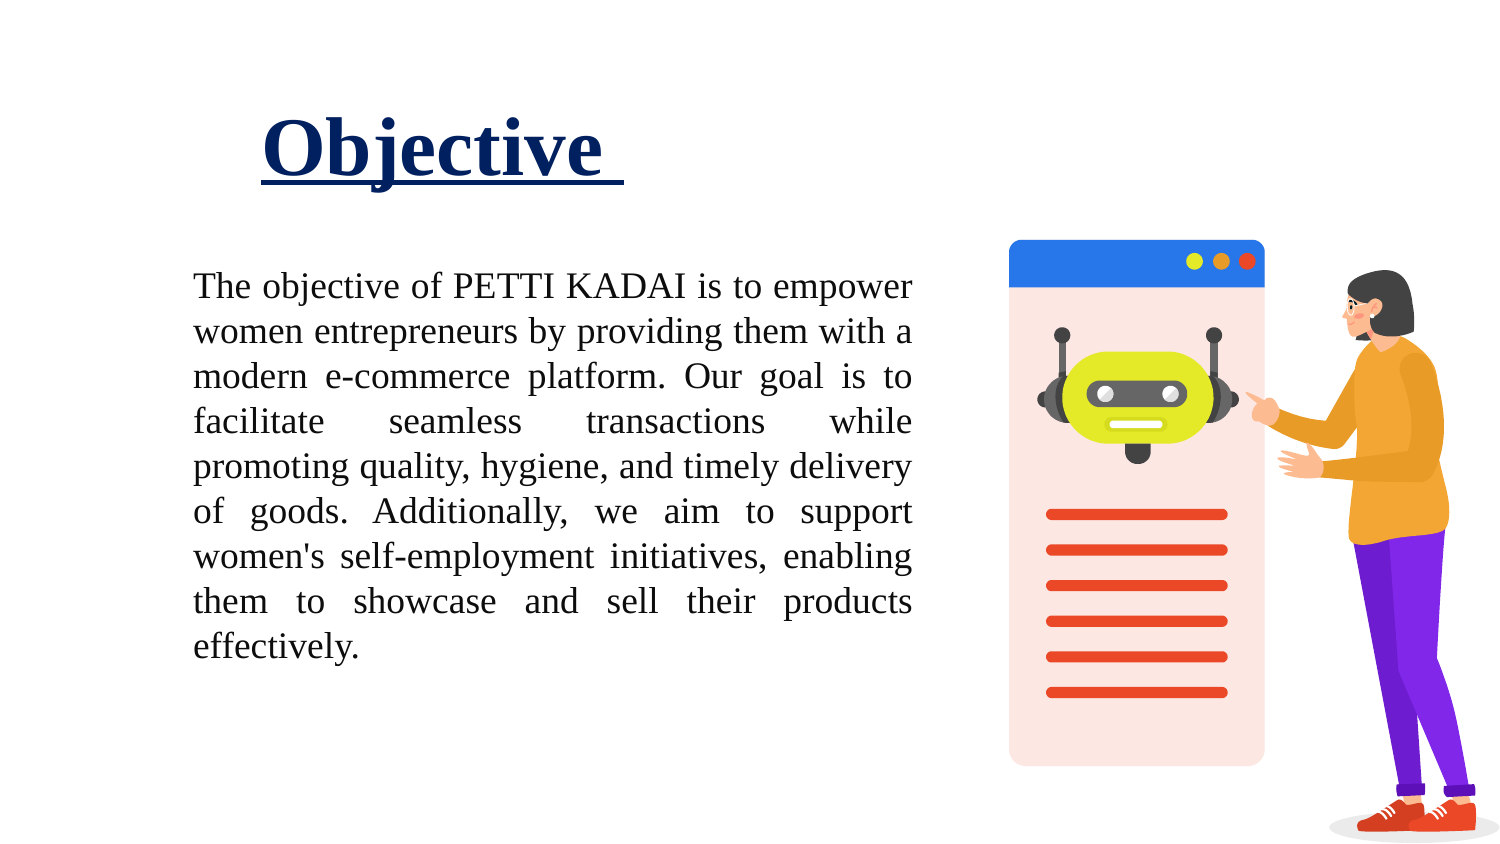

Objective

The objective of PETTI KADAI is to empower women entrepreneurs by providing them with a modern e-commerce platform. Our goal is to facilitate seamless transactions while promoting quality, hygiene, and timely delivery of goods. Additionally, we aim to support women's self-employment initiatives, enabling them to showcase and sell their products effectively.